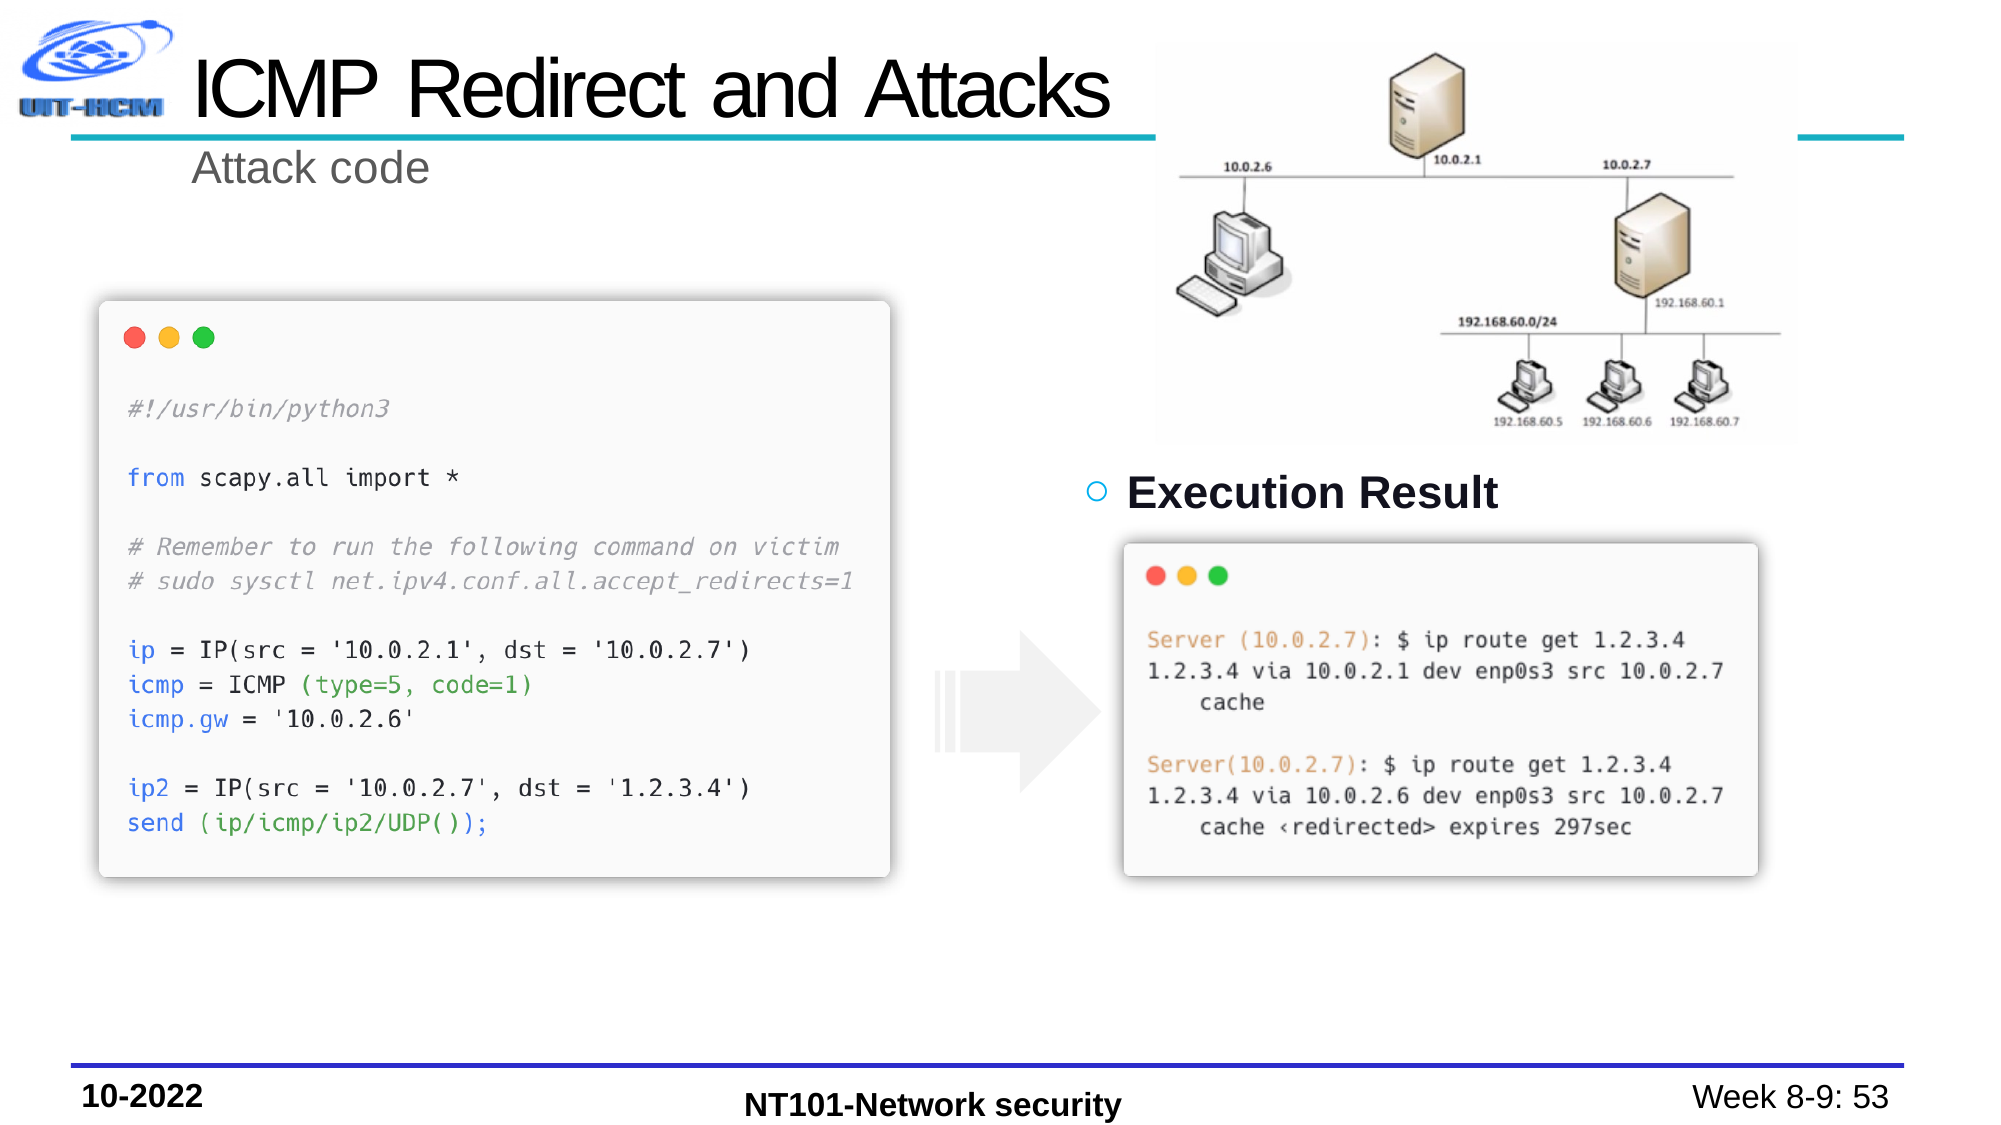

# ICMP Redirect and Attacks
Attack code

Execution Result